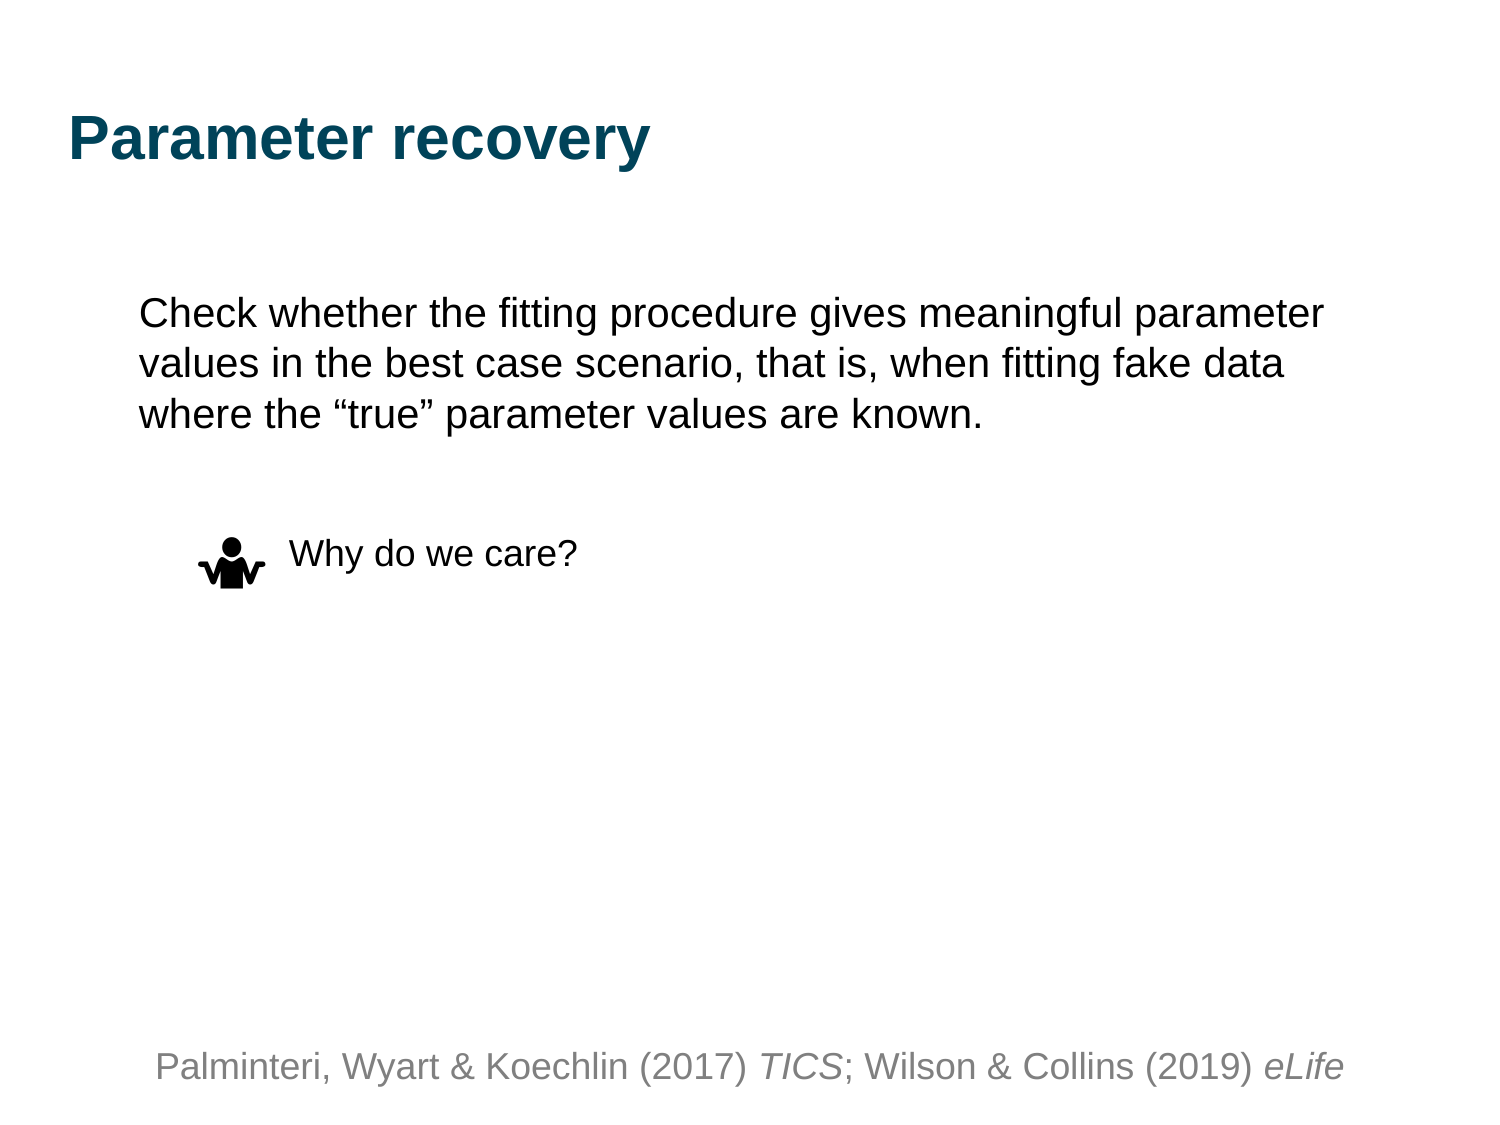

Parameter recovery
Check whether the fitting procedure gives meaningful parameter values in the best case scenario, that is, when fitting fake data where the “true” parameter values are known.
🤷‍
	Why do we care?

Palminteri, Wyart & Koechlin (2017) TICS; Wilson & Collins (2019) eLife